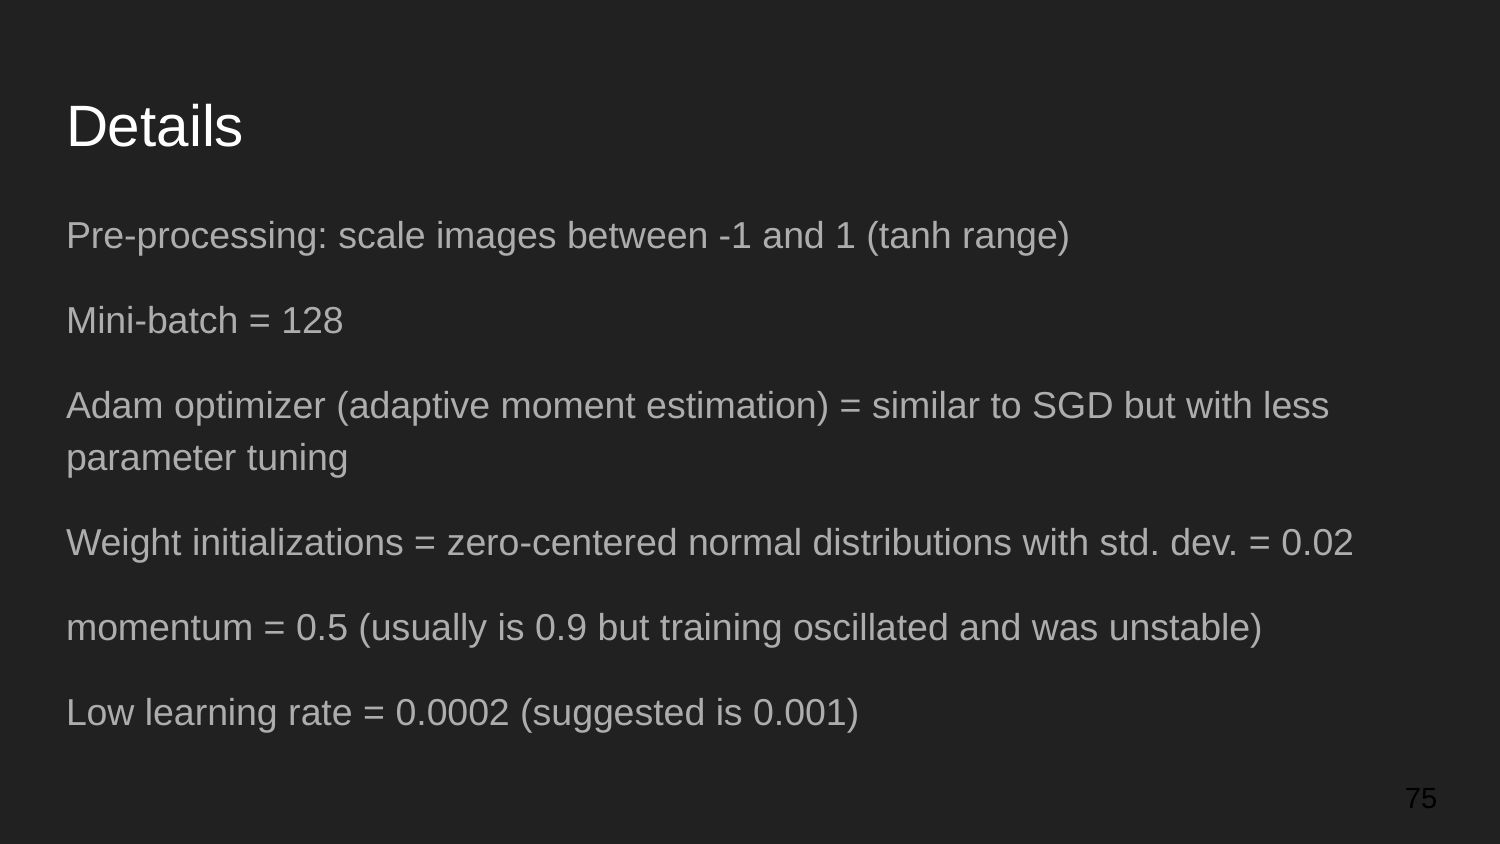

# Details
Pre-processing: scale images between -1 and 1 (tanh range)
Mini-batch = 128
Adam optimizer (adaptive moment estimation) = similar to SGD but with less parameter tuning
Weight initializations = zero-centered normal distributions with std. dev. = 0.02
momentum = 0.5 (usually is 0.9 but training oscillated and was unstable)
Low learning rate = 0.0002 (suggested is 0.001)

75